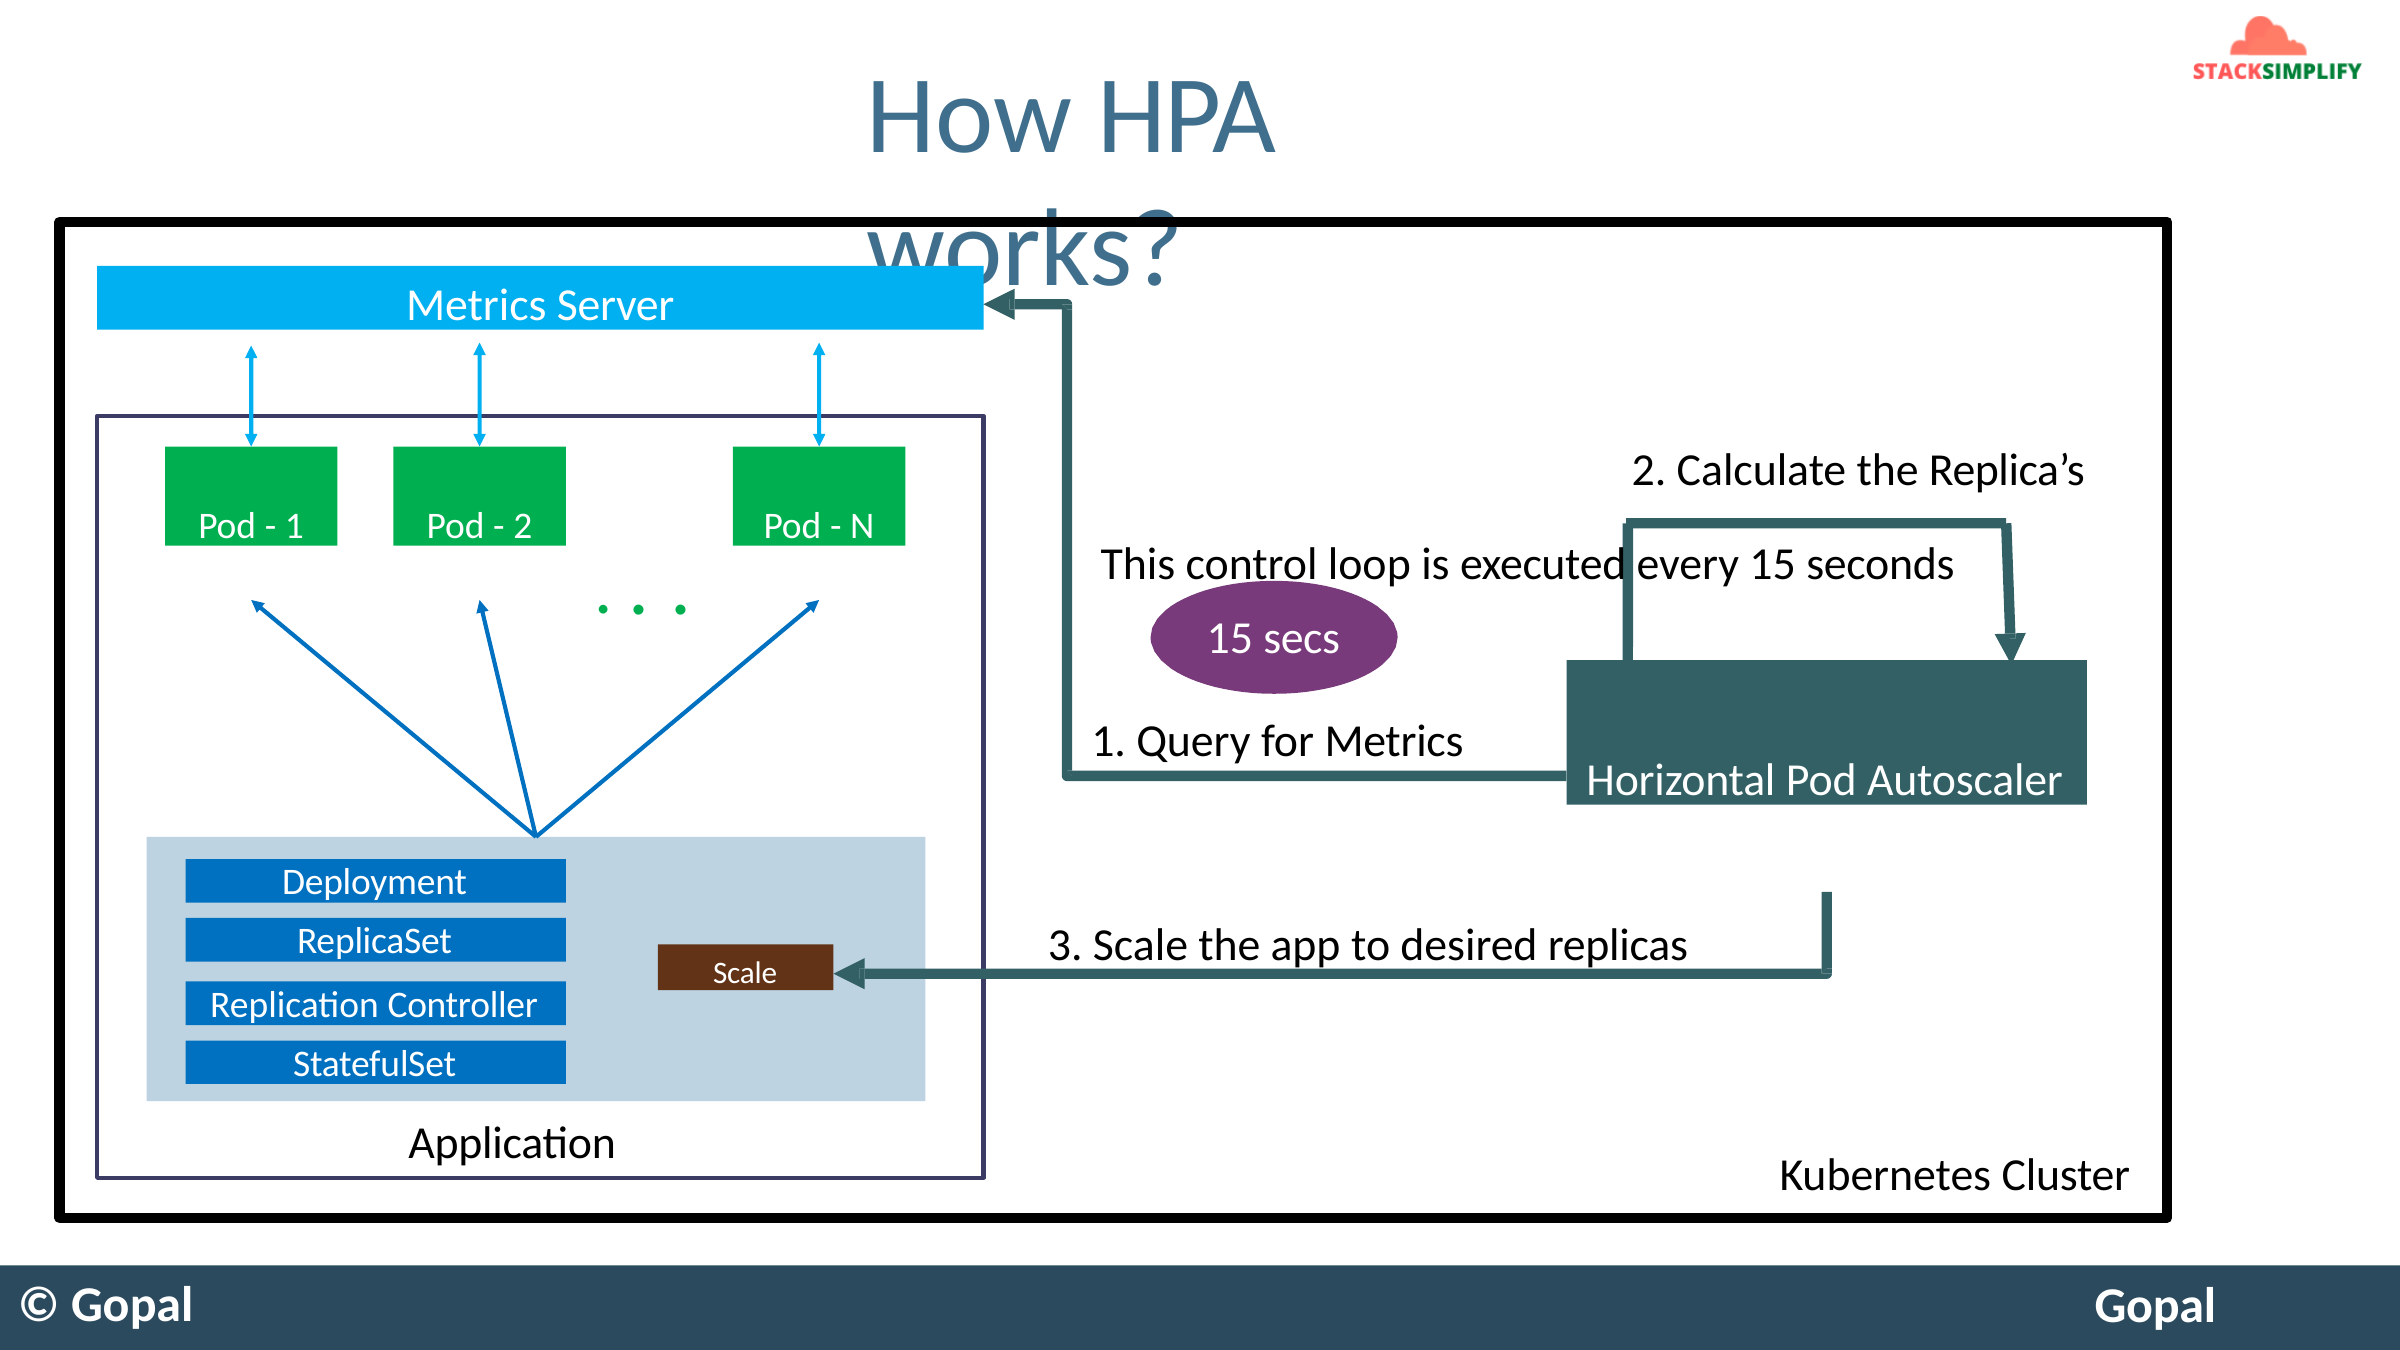

# How HPA works?

Metrics Server

2. Calculate the Replica’s

Pod - 1

Pod - 2

Pod - N
. . .

This control loop is executed every 15 seconds
15 secs
1. Query for Metrics

Horizontal Pod Autoscaler
Deployment

3. Scale the app to desired replicas
ReplicaSet
Scale
Replication Controller
StatefulSet
Application
Kubernetes Cluster
© Gopal
Gopal